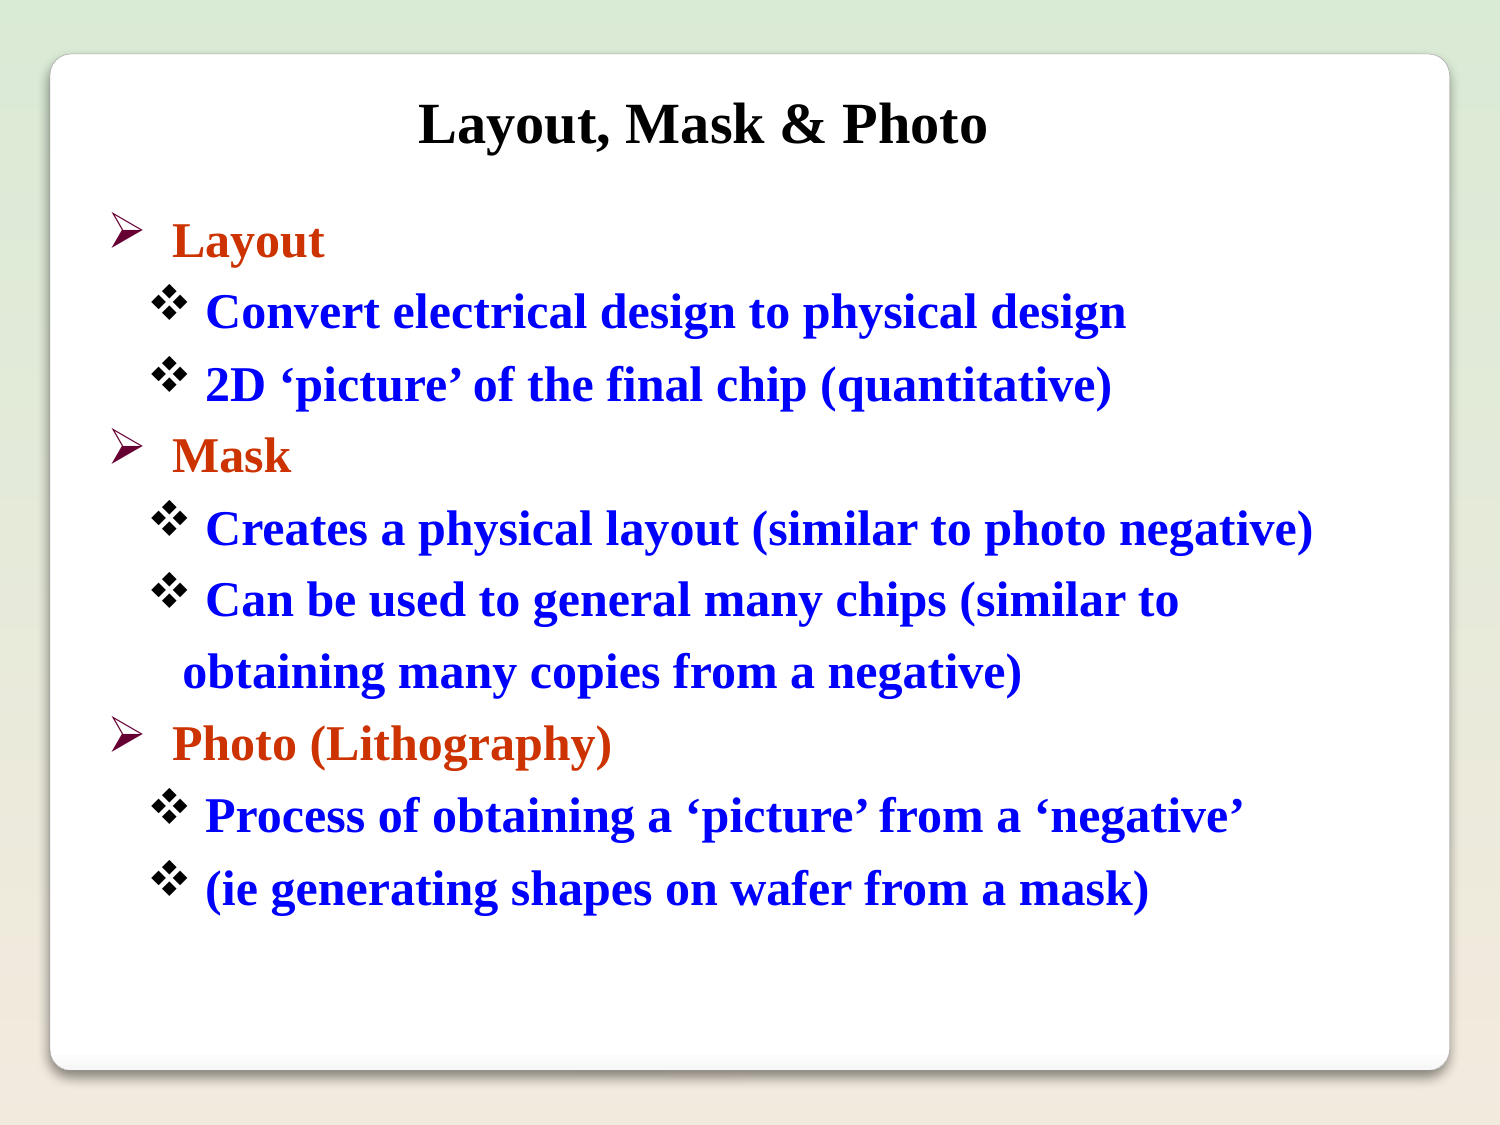

Layout, Mask & Photo
  Layout
 Convert electrical design to physical design
 2D ‘picture’ of the final chip (quantitative)
  Mask
 Creates a physical layout (similar to photo negative)
 Can be used to general many chips (similar to obtaining many copies from a negative)
  Photo (Lithography)
 Process of obtaining a ‘picture’ from a ‘negative’
 (ie generating shapes on wafer from a mask)